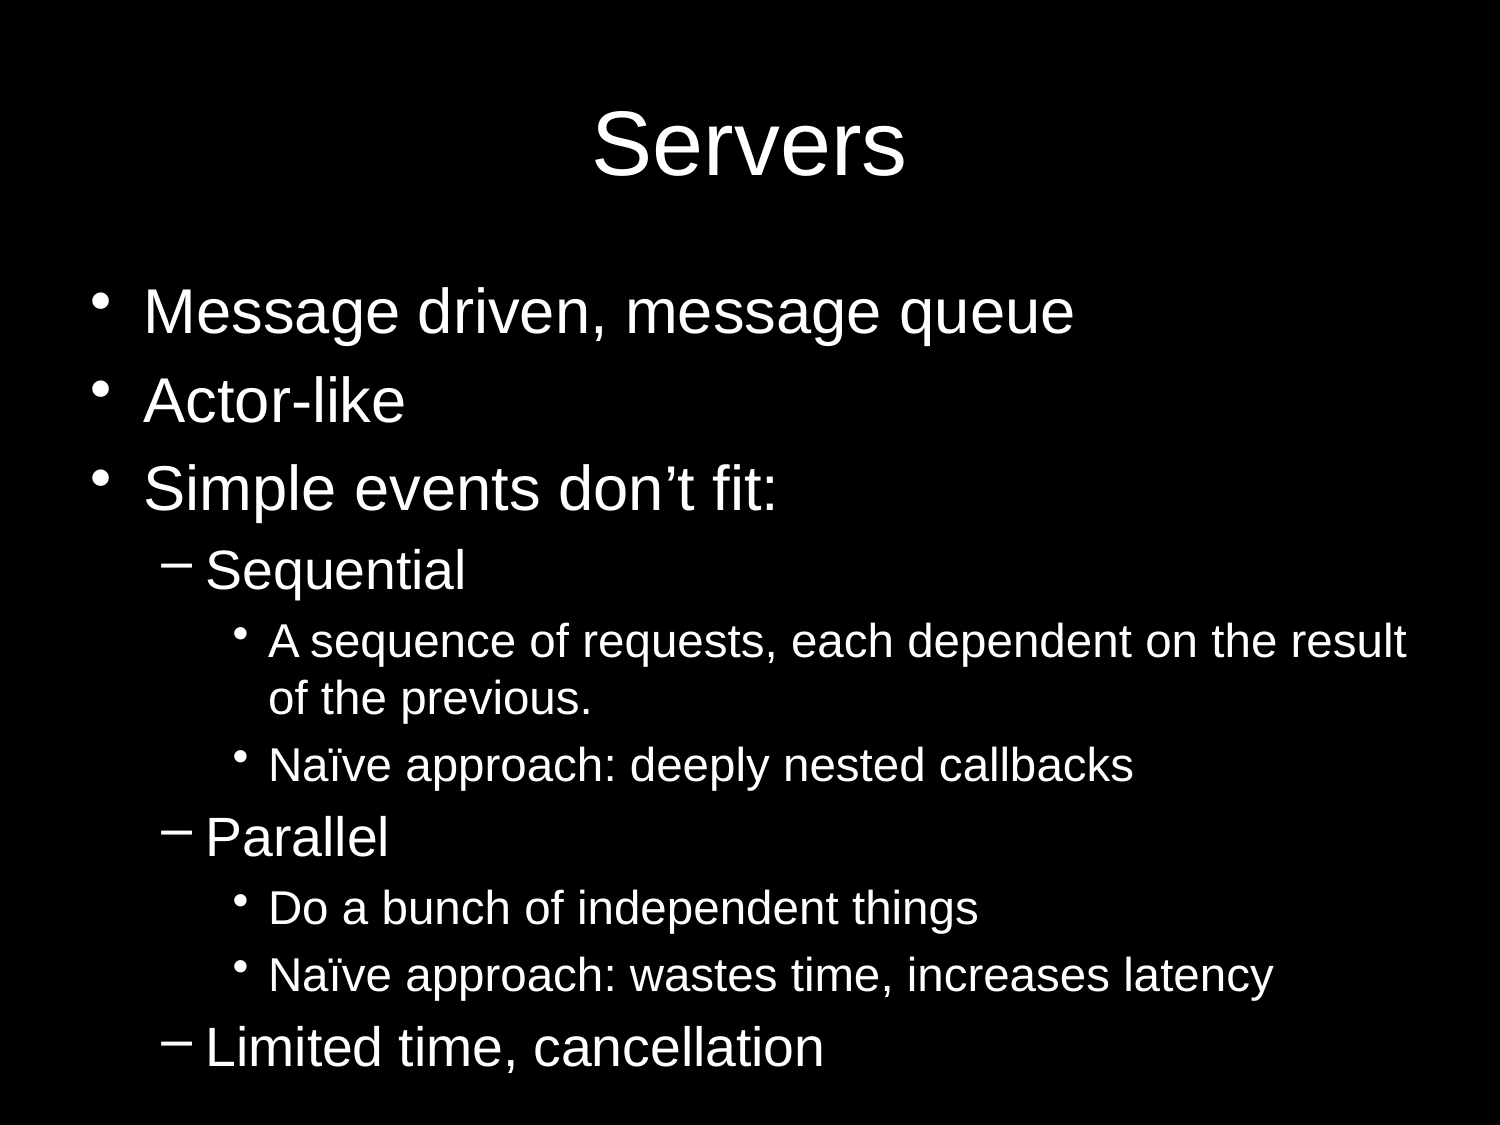

# Servers
Message driven, message queue
Actor-like
Simple events don’t fit:
Sequential
A sequence of requests, each dependent on the result of the previous.
Naïve approach: deeply nested callbacks
Parallel
Do a bunch of independent things
Naïve approach: wastes time, increases latency
Limited time, cancellation